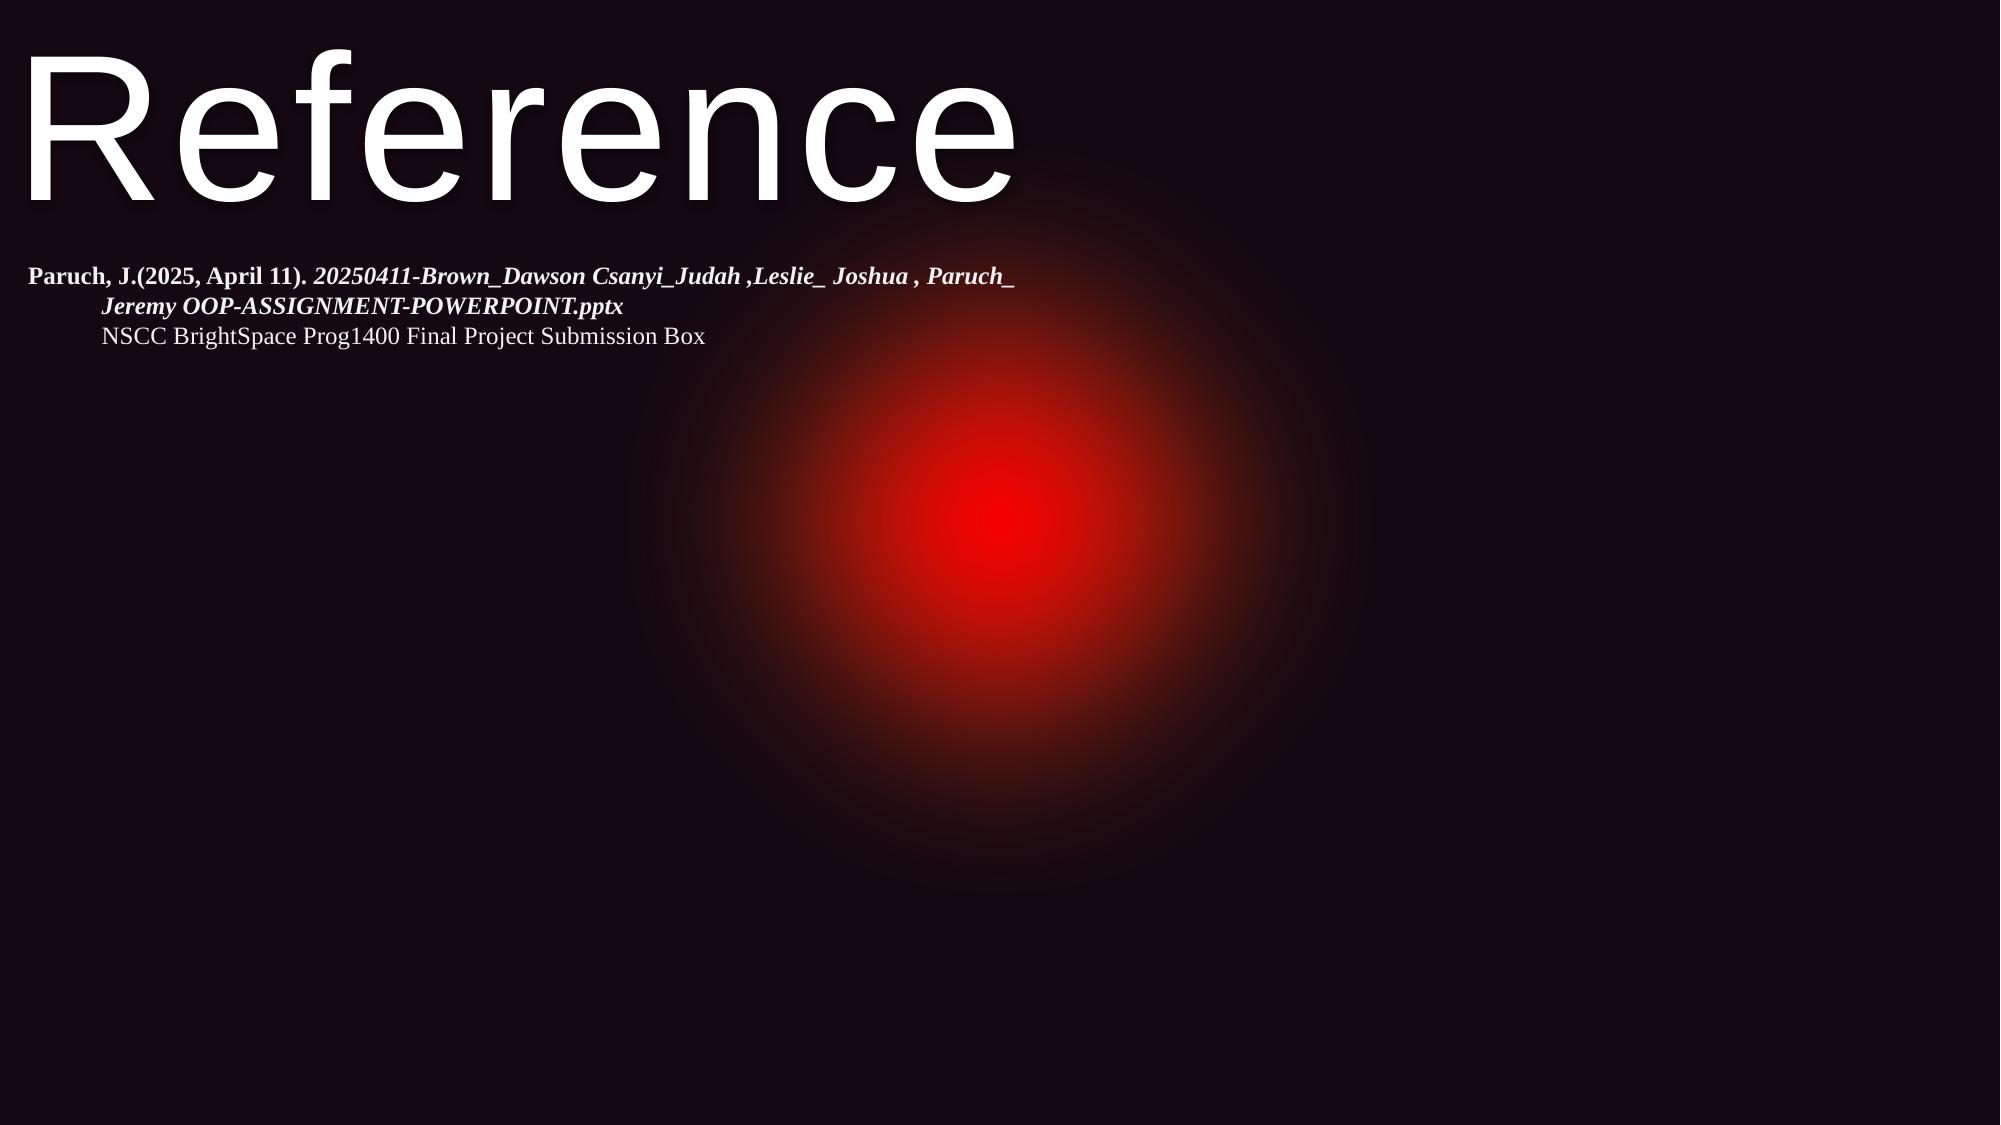

Reference

Paruch, J.(2025, April 11). 20250411-Brown_Dawson Csanyi_Judah ,Leslie_ Joshua , Paruch_ Jeremy OOP-ASSIGNMENT-POWERPOINT.pptx
	NSCC BrightSpace Prog1400 Final Project Submission Box